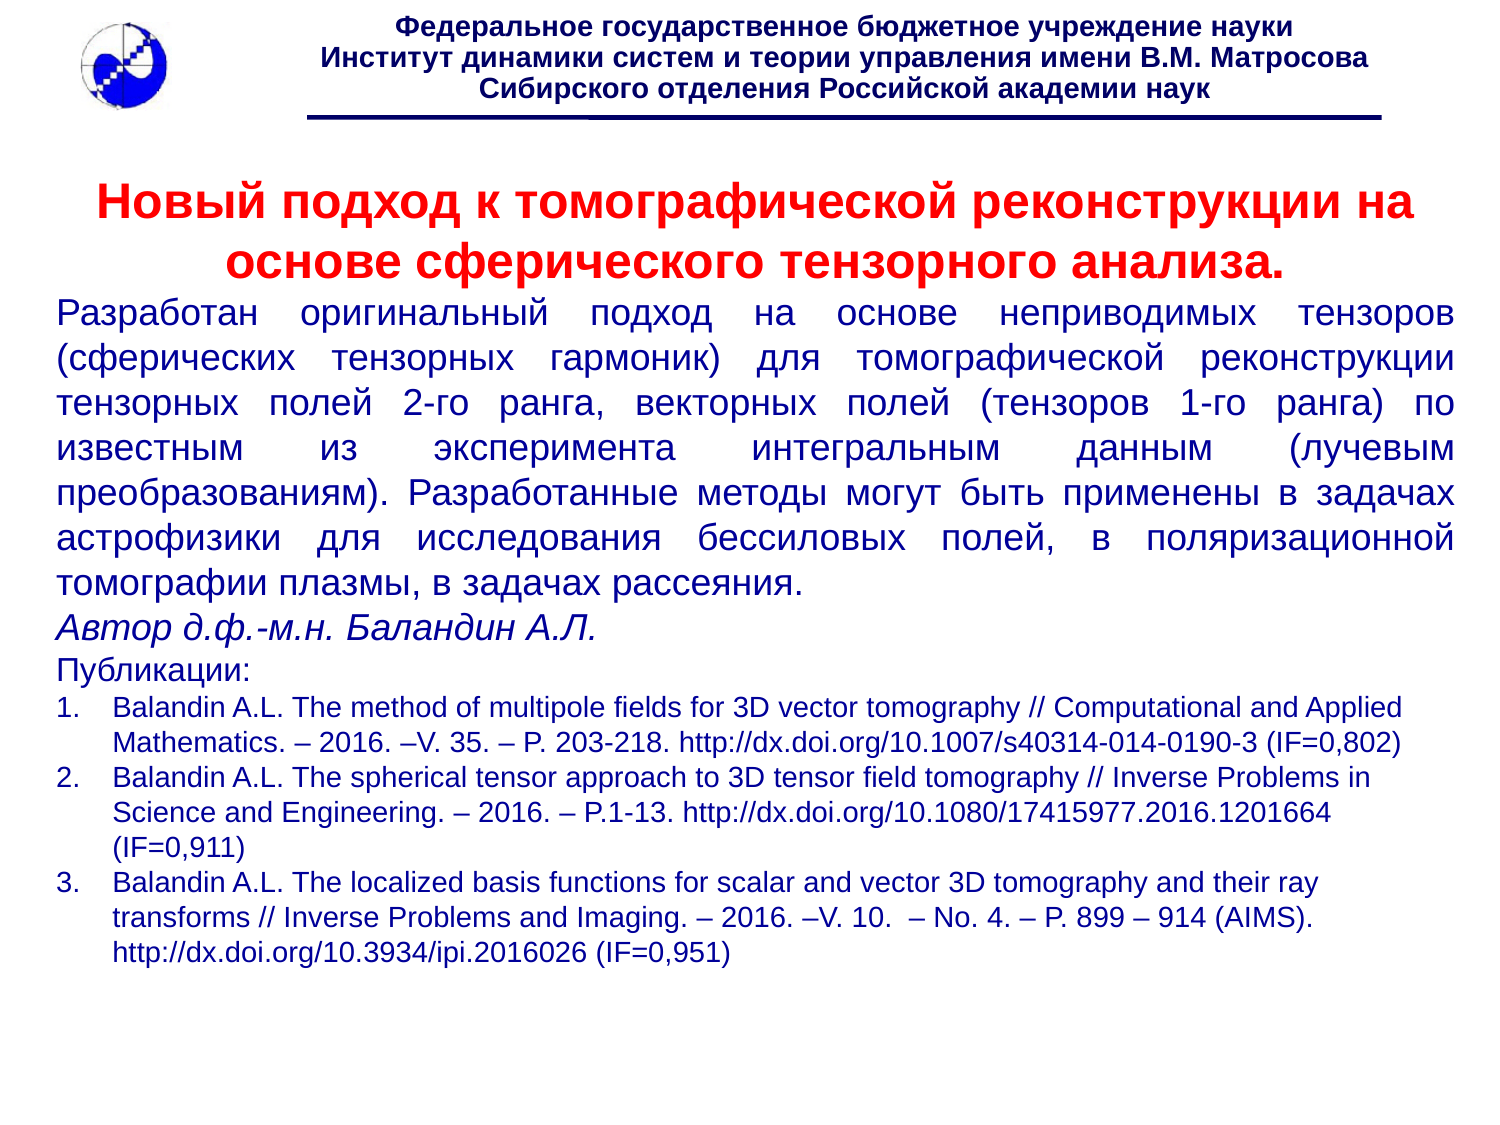

Новый подход к томографической реконструкции на основе сферического тензорного анализа.
Разработан оригинальный подход на основе неприводимых тензоров (сферических тензорных гармоник) для томографической реконструкции тензорных полей 2-го ранга, векторных полей (тензоров 1-го ранга) по известным из эксперимента интегральным данным (лучевым преобразованиям). Разработанные методы могут быть применены в задачах астрофизики для исследования бессиловых полей, в поляризационной томографии плазмы, в задачах рассеяния.
Автор д.ф.-м.н. Баландин А.Л.
Публикации:
Balandin A.L. The method of multipole fields for 3D vector tomography // Computational and Applied Mathematics. – 2016. –V. 35. – P. 203-218. http://dx.doi.org/10.1007/s40314-014-0190-3 (IF=0,802)
Balandin A.L. The spherical tensor approach to 3D tensor field tomography // Inverse Problems in Science and Engineering. – 2016. – P.1-13. http://dx.doi.org/10.1080/17415977.2016.1201664 (IF=0,911)
Balandin A.L. The localized basis functions for scalar and vector 3D tomography and their ray transforms // Inverse Problems and Imaging. – 2016. –V. 10.  – No. 4. – P. 899 – 914 (AIMS). http://dx.doi.org/10.3934/ipi.2016026 (IF=0,951)